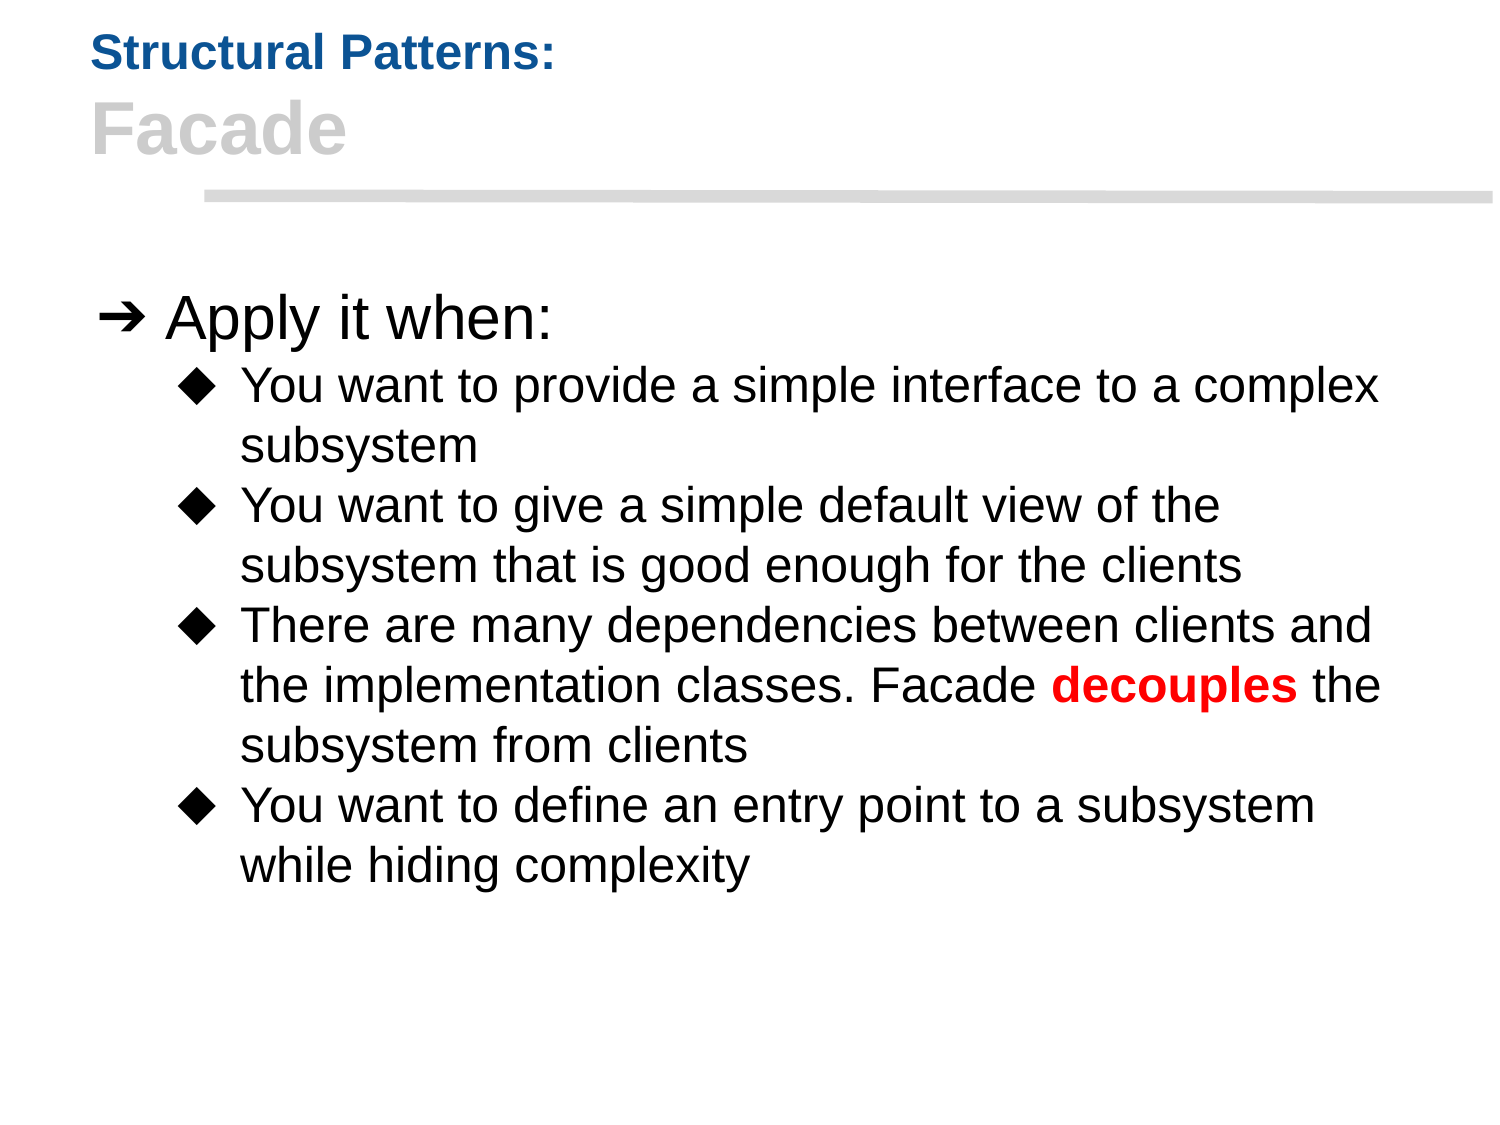

# Structural Patterns: Facade
Apply it when:
You want to provide a simple interface to a complex subsystem
You want to give a simple default view of the subsystem that is good enough for the clients
There are many dependencies between clients and the implementation classes. Facade decouples the subsystem from clients
You want to define an entry point to a subsystem while hiding complexity